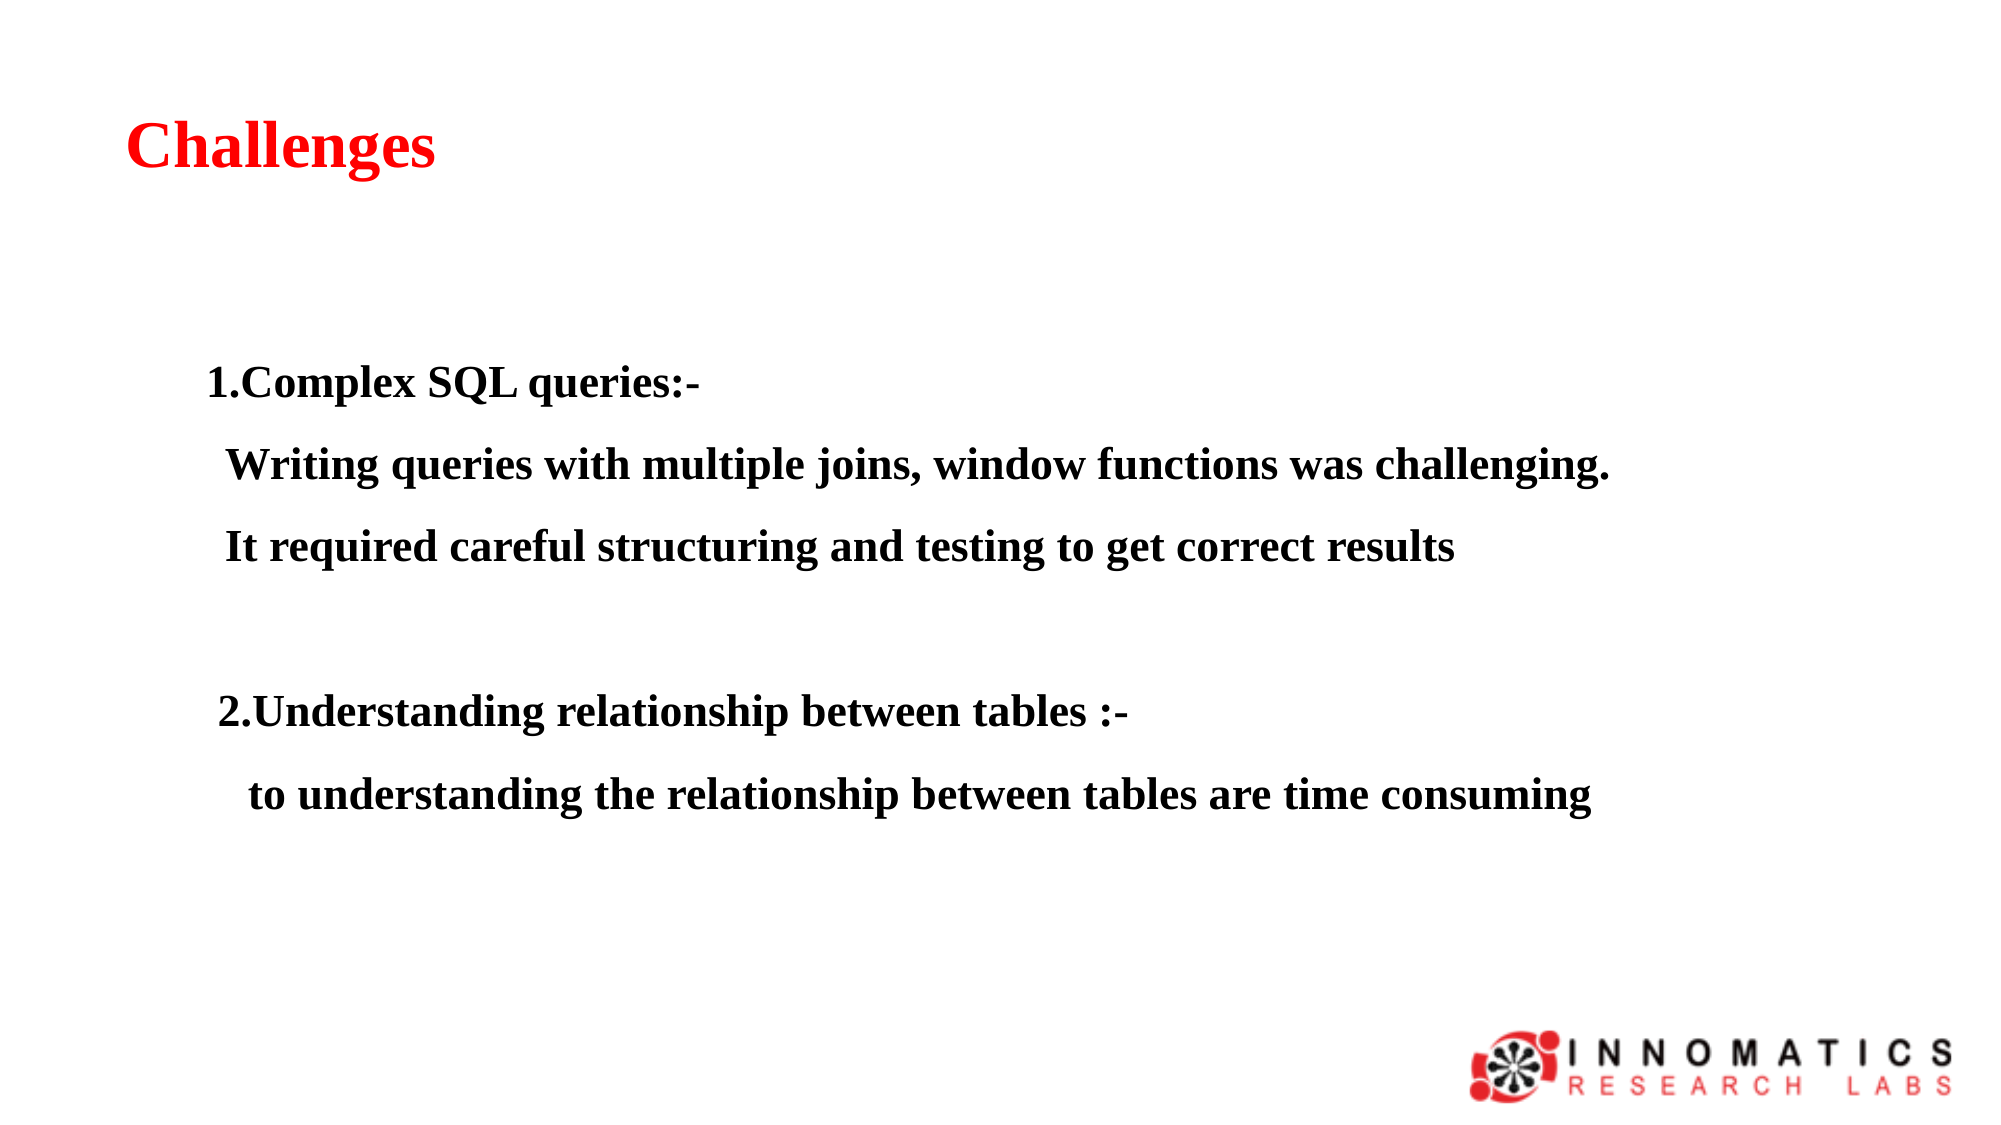

Challenges
1.Complex SQL queries:-
Writing queries with multiple joins, window functions was challenging.
It required careful structuring and testing to get correct results

 2.Understanding relationship between tables :-
  to understanding the relationship between tables are time consuming